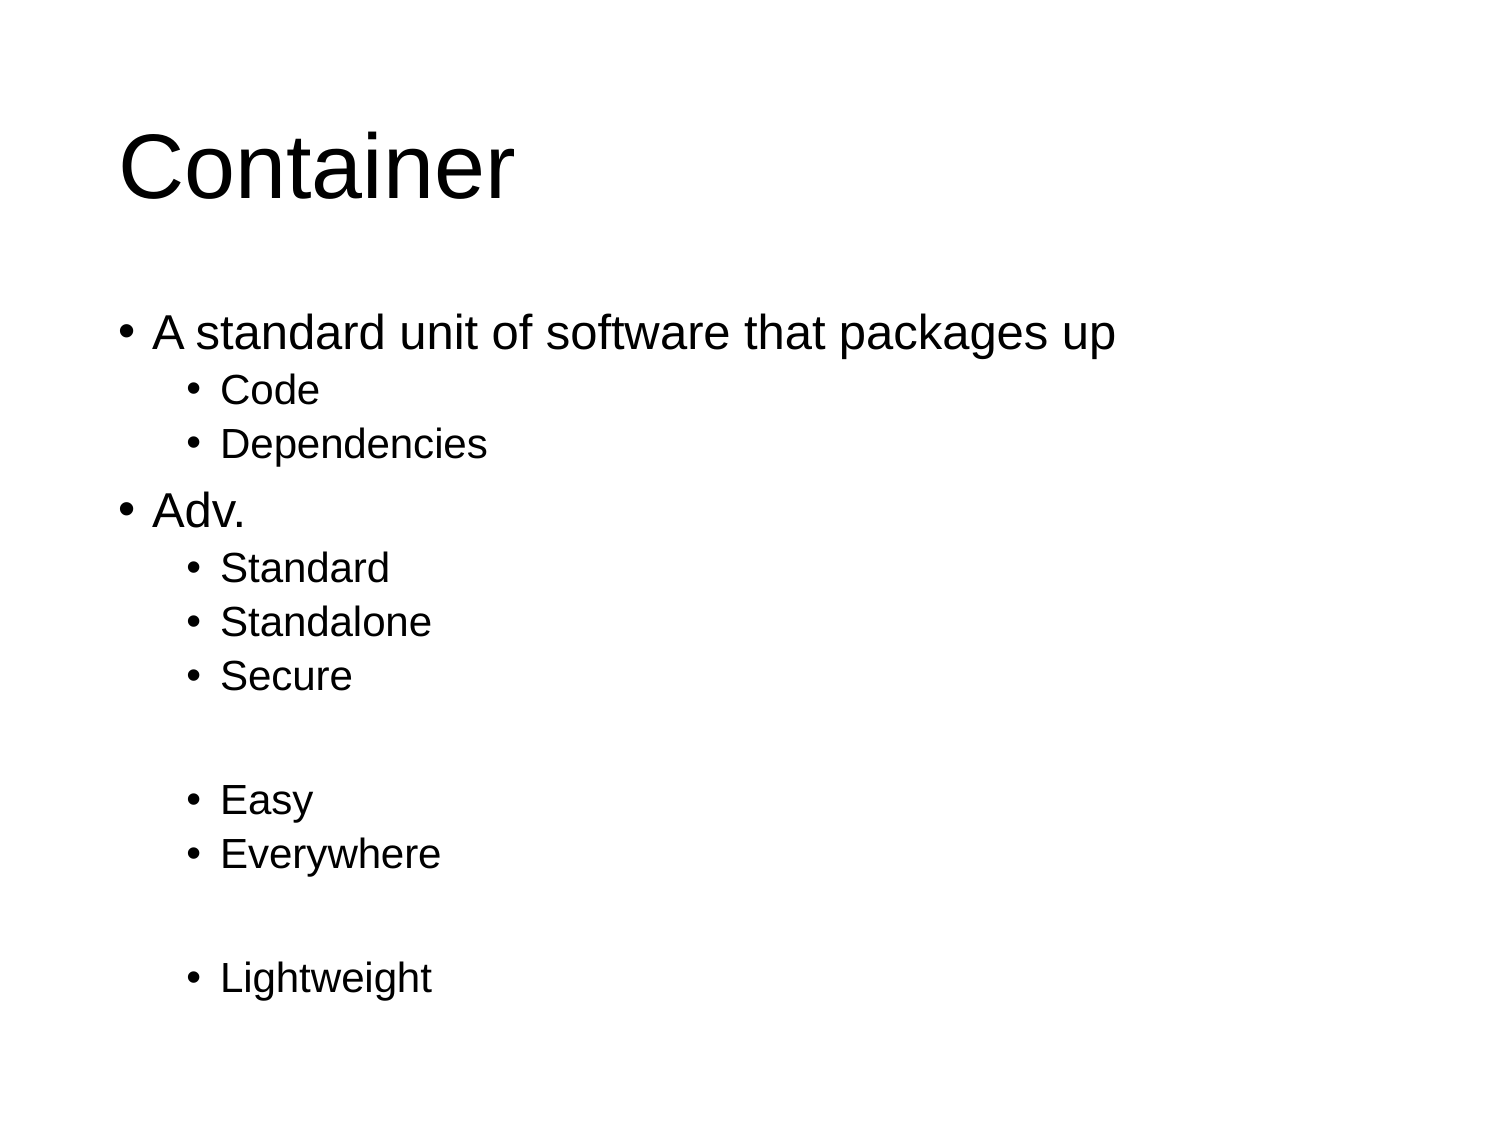

# Container
A standard unit of software that packages up
Code
Dependencies
Adv.
Standard
Standalone
Secure

Easy
Everywhere

Lightweight